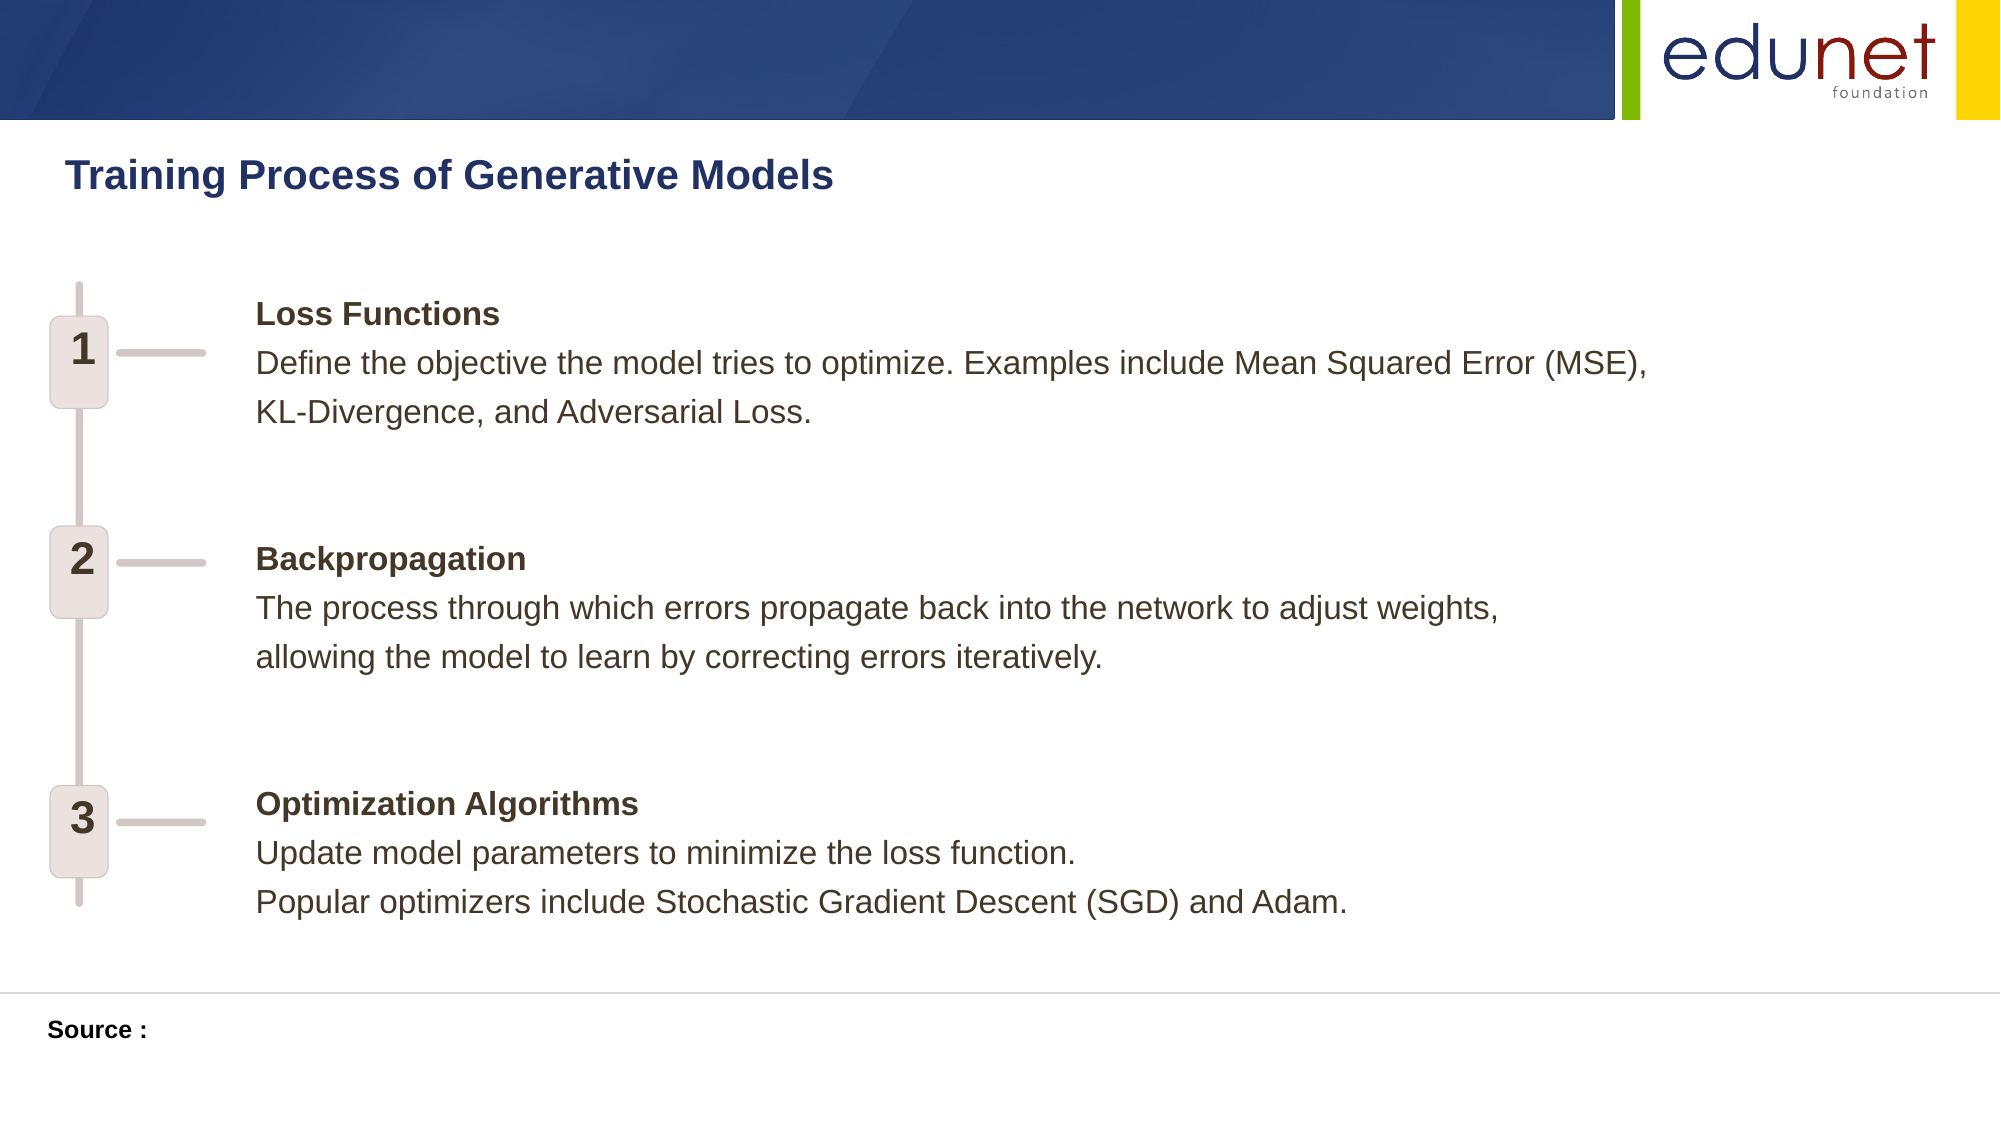

Training Process of Generative Models

Loss Functions
Define the objective the model tries to optimize. Examples include Mean Squared Error (MSE),
KL-Divergence, and Adversarial Loss.

Backpropagation
The process through which errors propagate back into the network to adjust weights,
allowing the model to learn by correcting errors iteratively.

Optimization Algorithms
Update model parameters to minimize the loss function.
Popular optimizers include Stochastic Gradient Descent (SGD) and Adam.

1

2

3

Source :